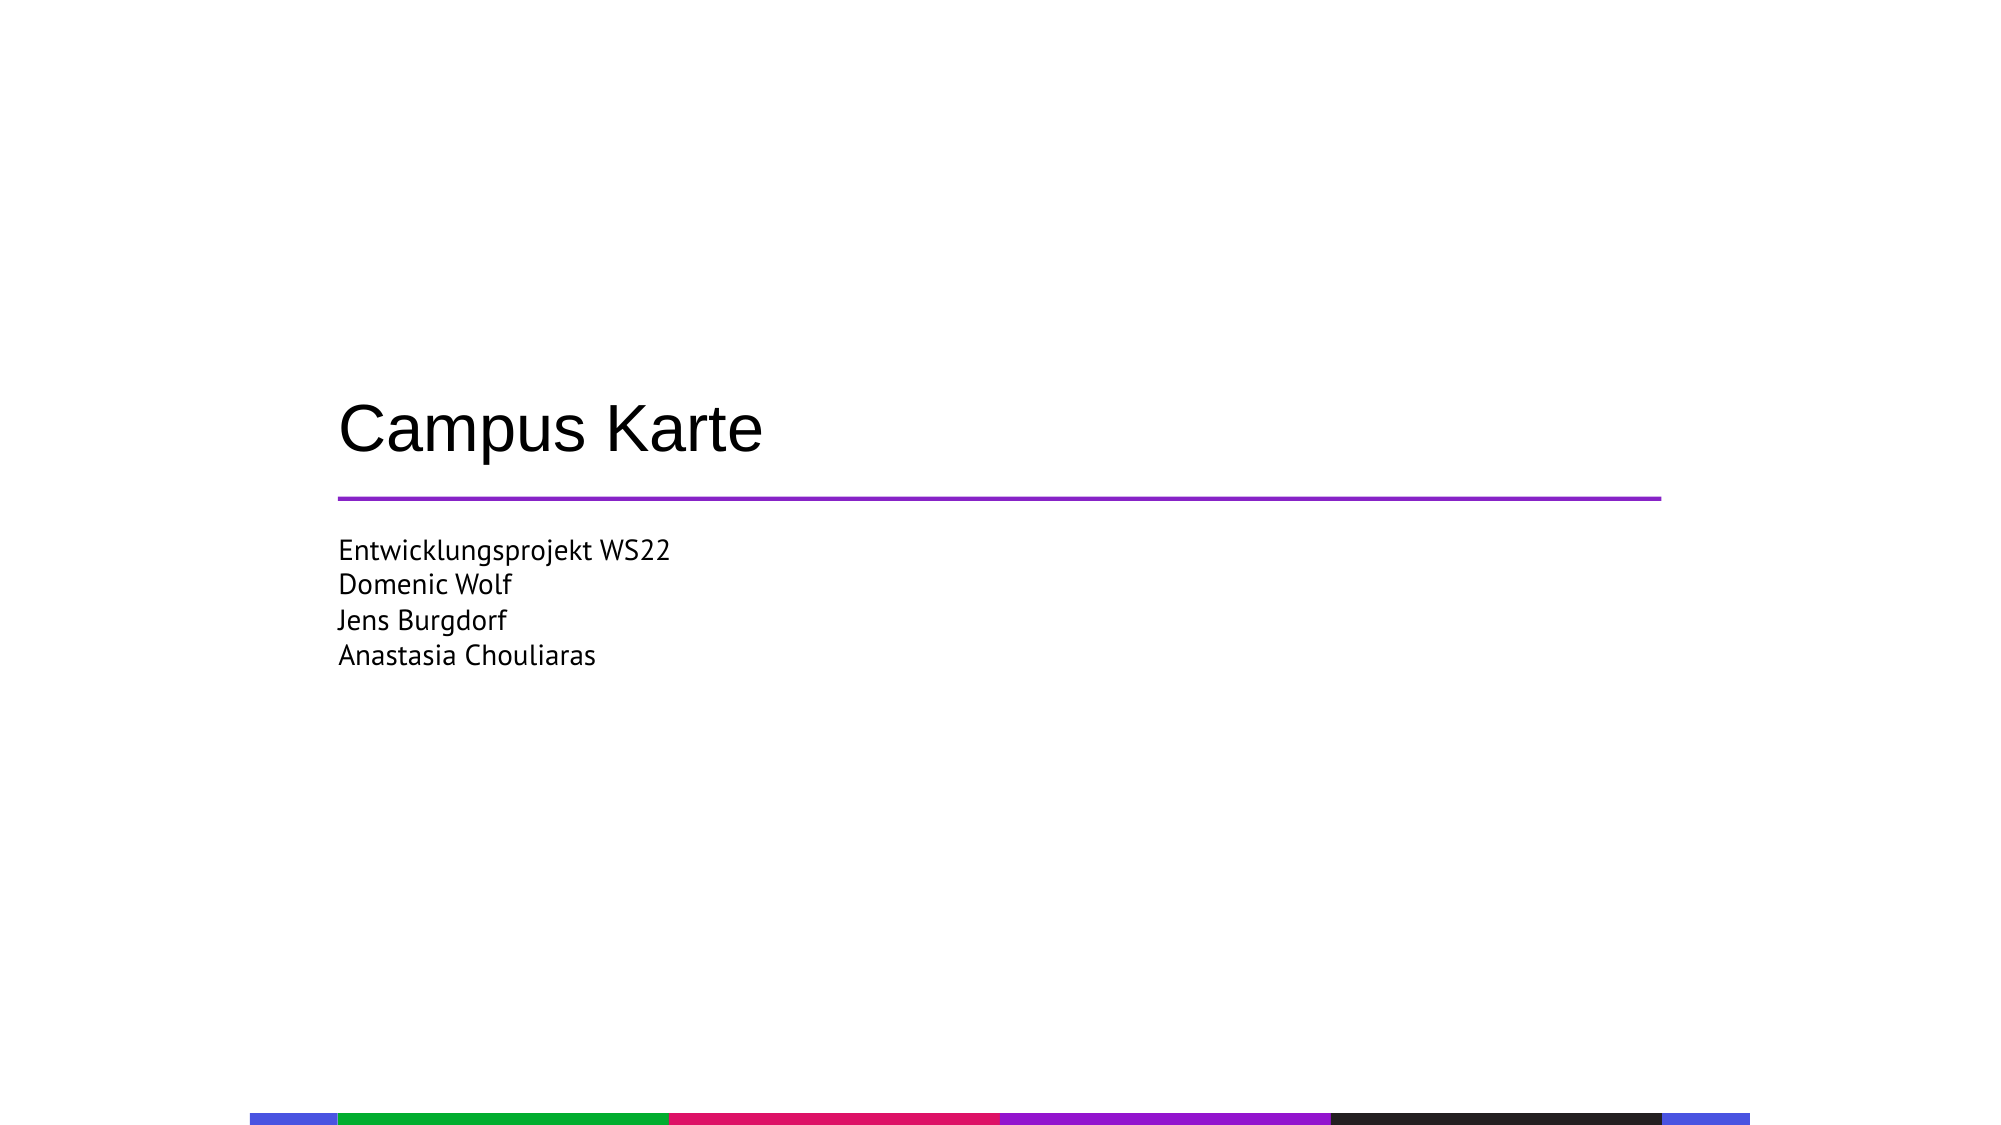

67
53
21
53
21
53
21
Campus Karte
53

21
53
Entwicklungsprojekt WS22
Domenic Wolf
Jens Burgdorf
Anastasia Chouliaras
21
53
21
53
21
53
21
53

133
21
133
21
133
21
133
21
133
21
133